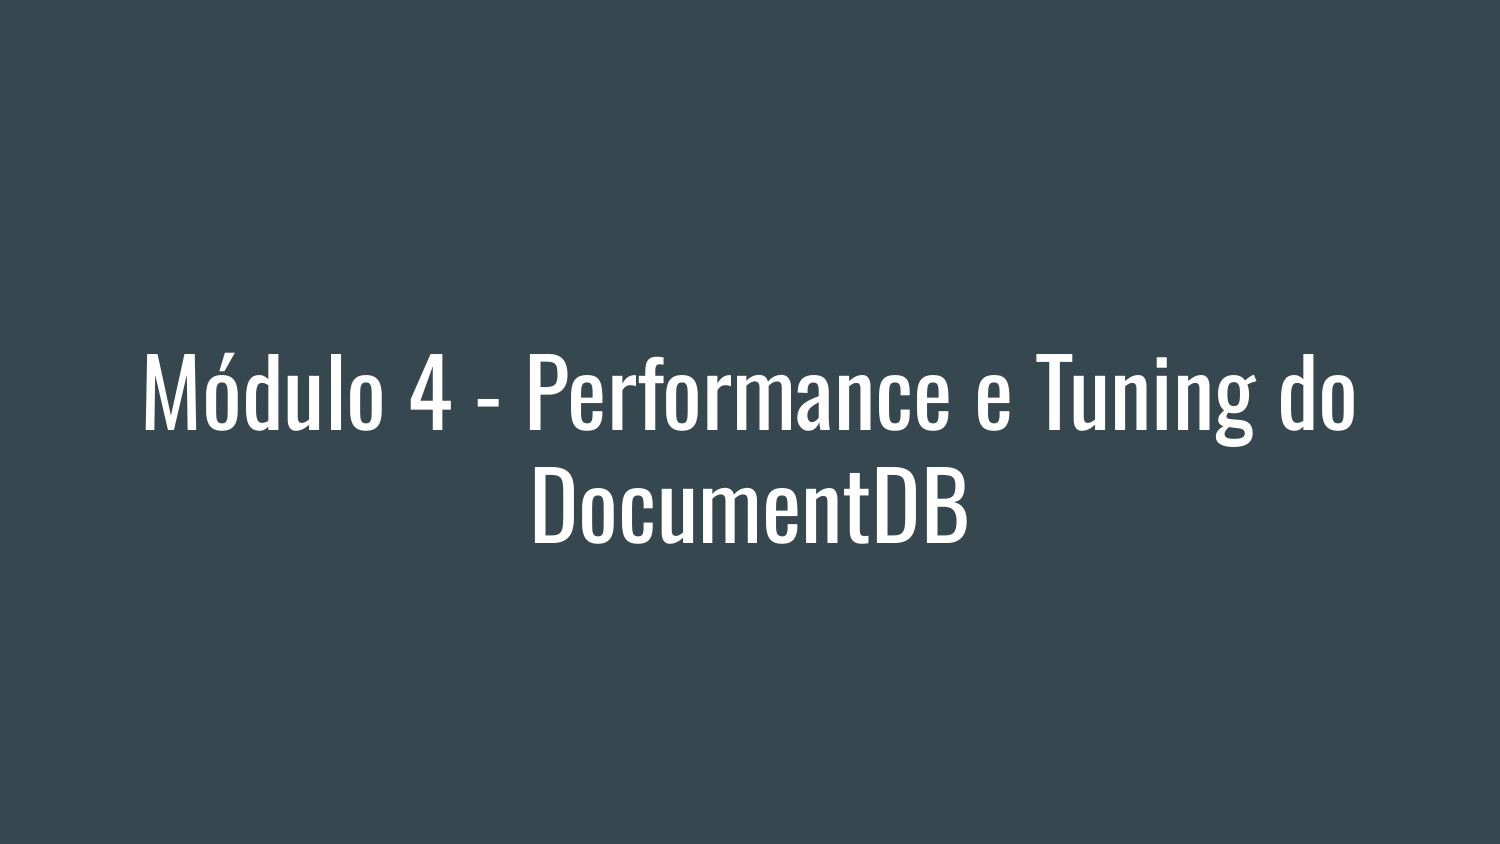

# Módulo 4 - Performance e Tuning do DocumentDB